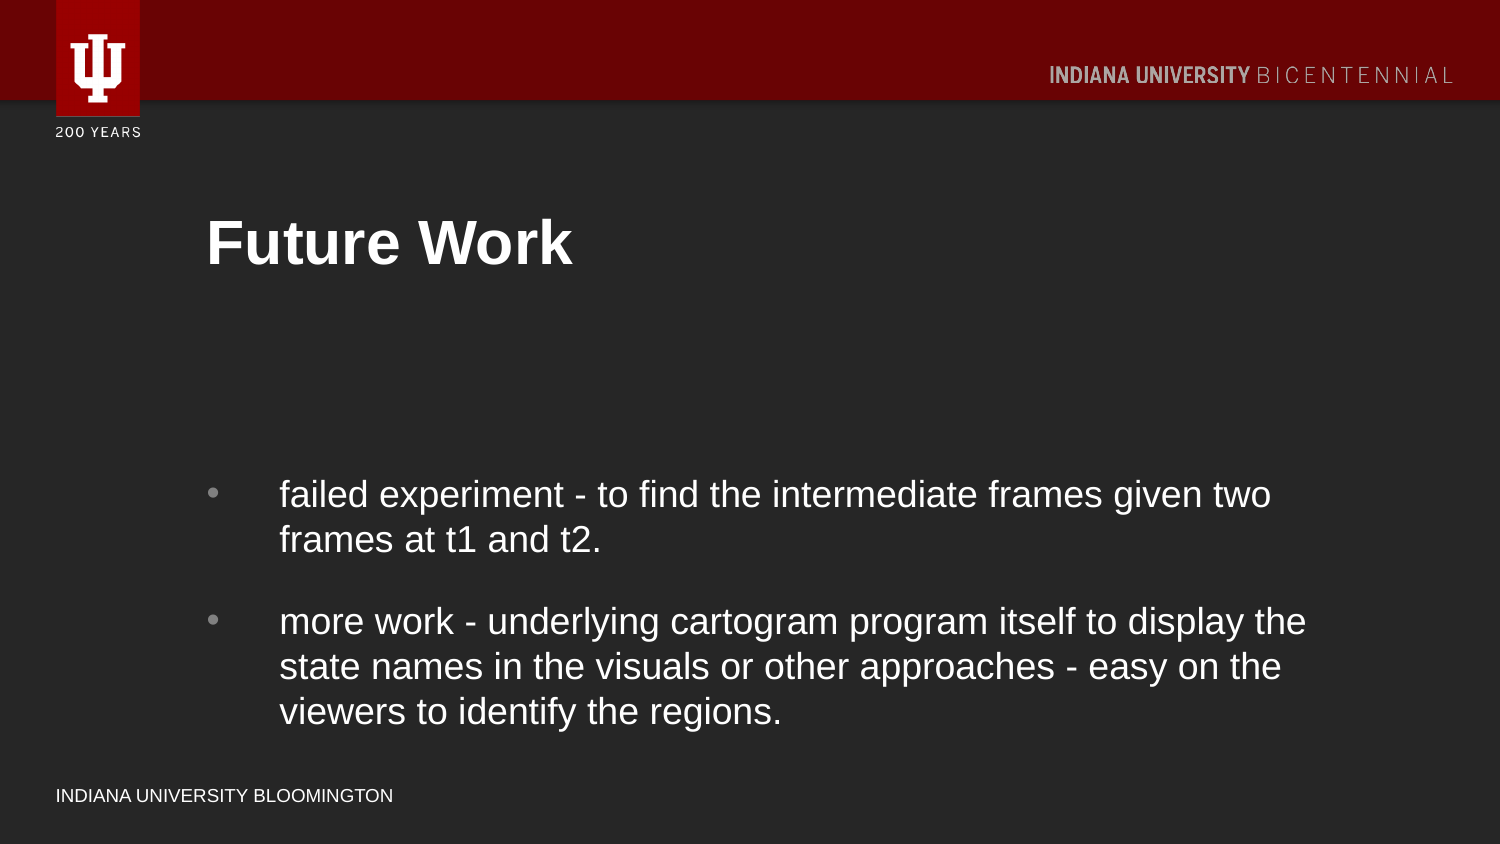

# Future Work
failed experiment - to find the intermediate frames given two frames at t1 and t2.
more work - underlying cartogram program itself to display the state names in the visuals or other approaches - easy on the viewers to identify the regions.